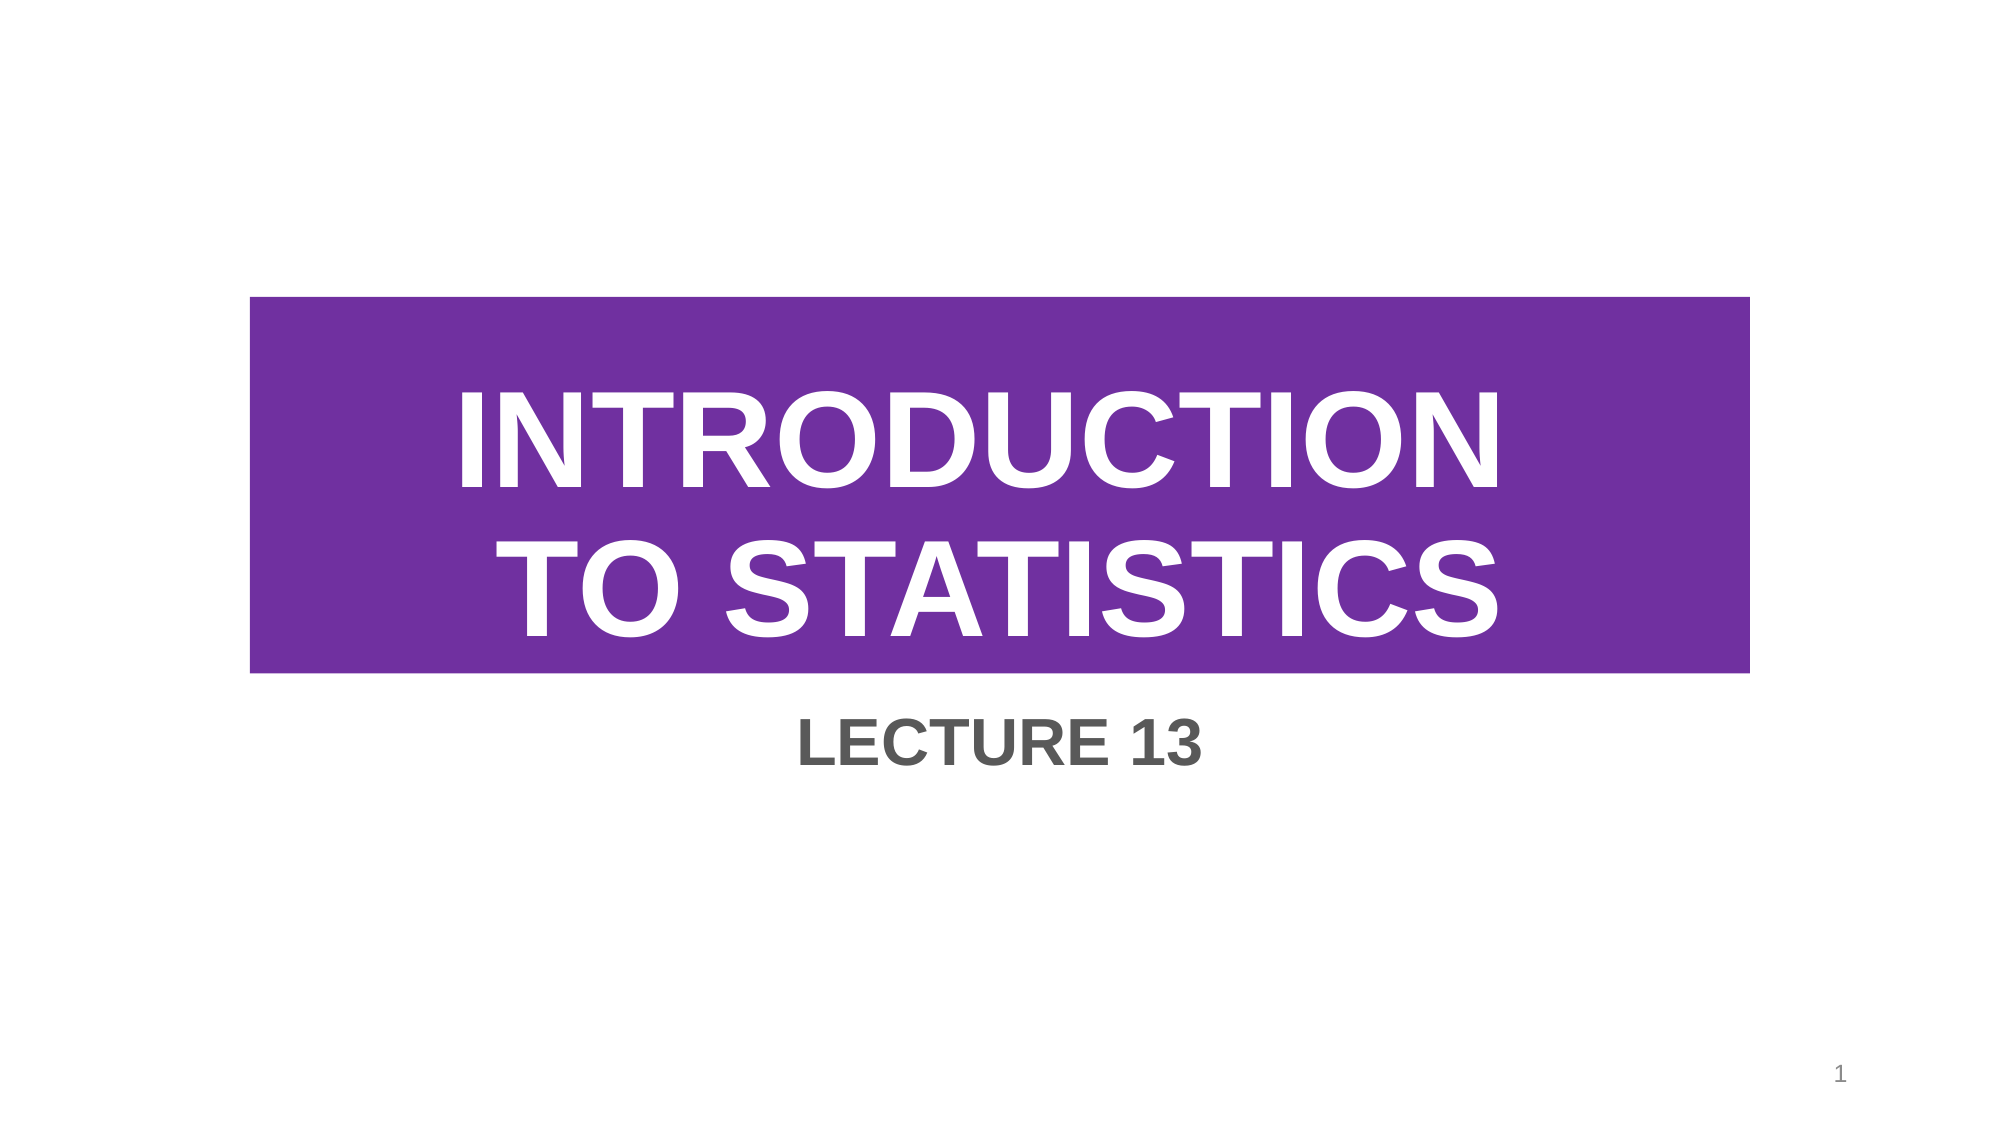

# INTRODUCTION TO STATISTICS
LECTURE 13
1